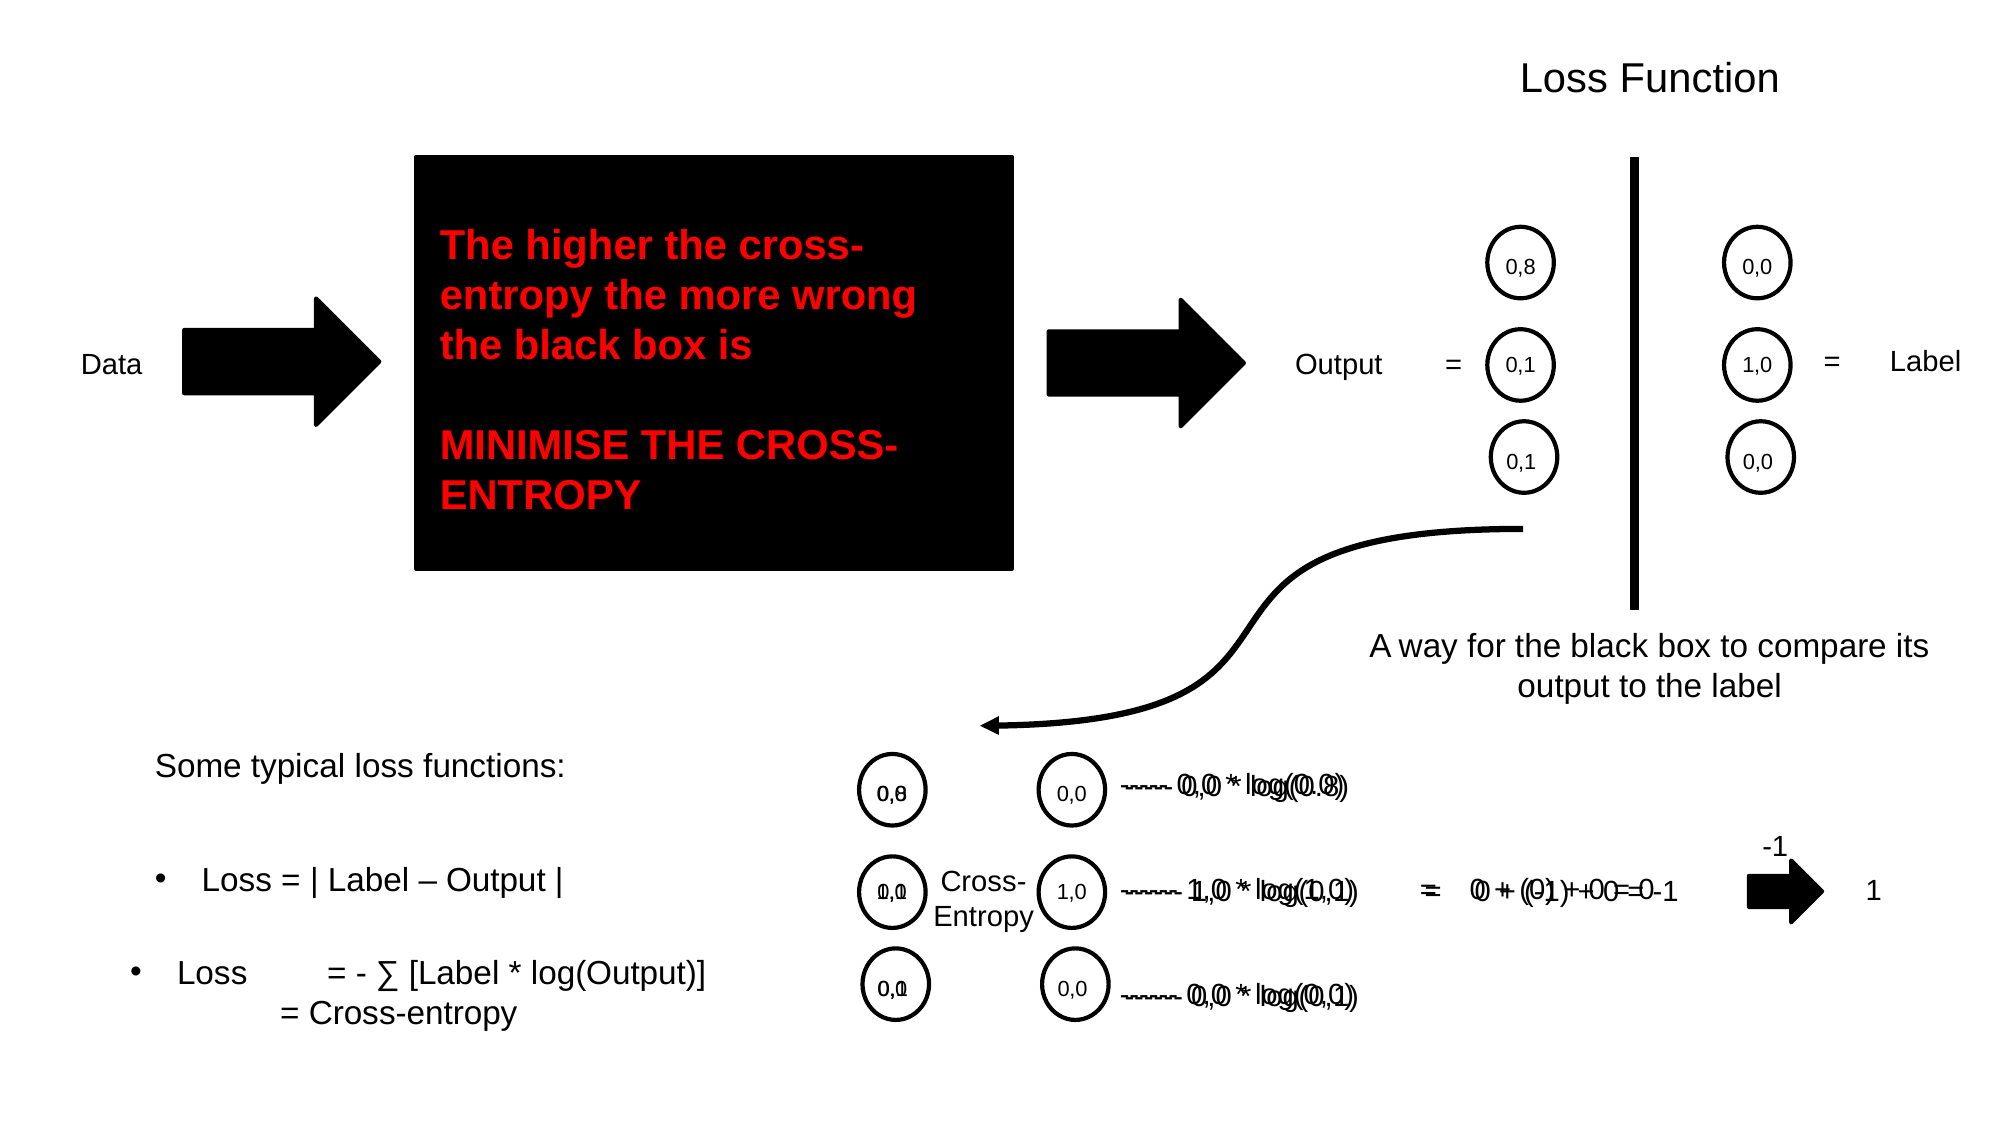

Loss Function

The higher the cross-entropy the more wrong the black box is

MINIMISE THE CROSS-ENTROPY

0,8

0,0

 =      Label
Data
Output 	=
0,1

1,0

0,1
0,0
A way for the black box to compare its output to the label
Some typical loss functions:

----- 0,0 * log(0.0)

------ 1,0 * log(1,0)   	=    0 + (0) + 0 = 0

------ 0,0 * log(0,0)
----- 0,0 * log(0.8)

------ 1,0 * log(0,1)   	=    0 + (-1) + 0 = -1

------ 0,0 * log(0,1)
0,0

0,8

0,0

Loss = | Label – Output |

-1
Cross-Entropy

1
1,0

0,1

1,0

Loss 	= - ∑ [Label * log(Output)]
             	= Cross-entropy

0,0
0,1
0,0